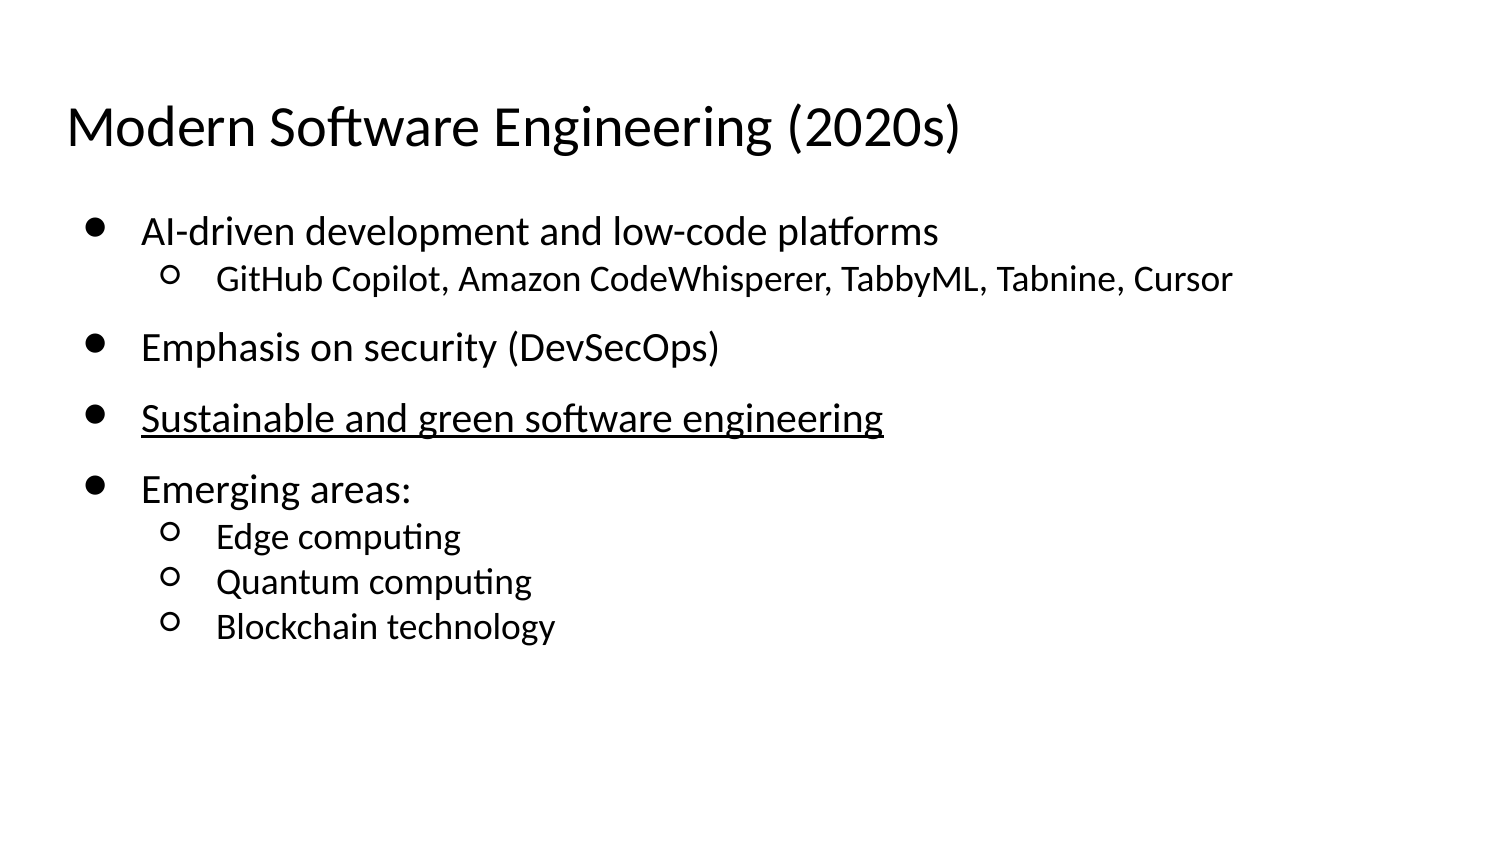

# Modern Software Engineering (2020s)
AI-driven development and low-code platforms
GitHub Copilot, Amazon CodeWhisperer, TabbyML, Tabnine, Cursor
Emphasis on security (DevSecOps)
Sustainable and green software engineering
Emerging areas:
Edge computing
Quantum computing
Blockchain technology